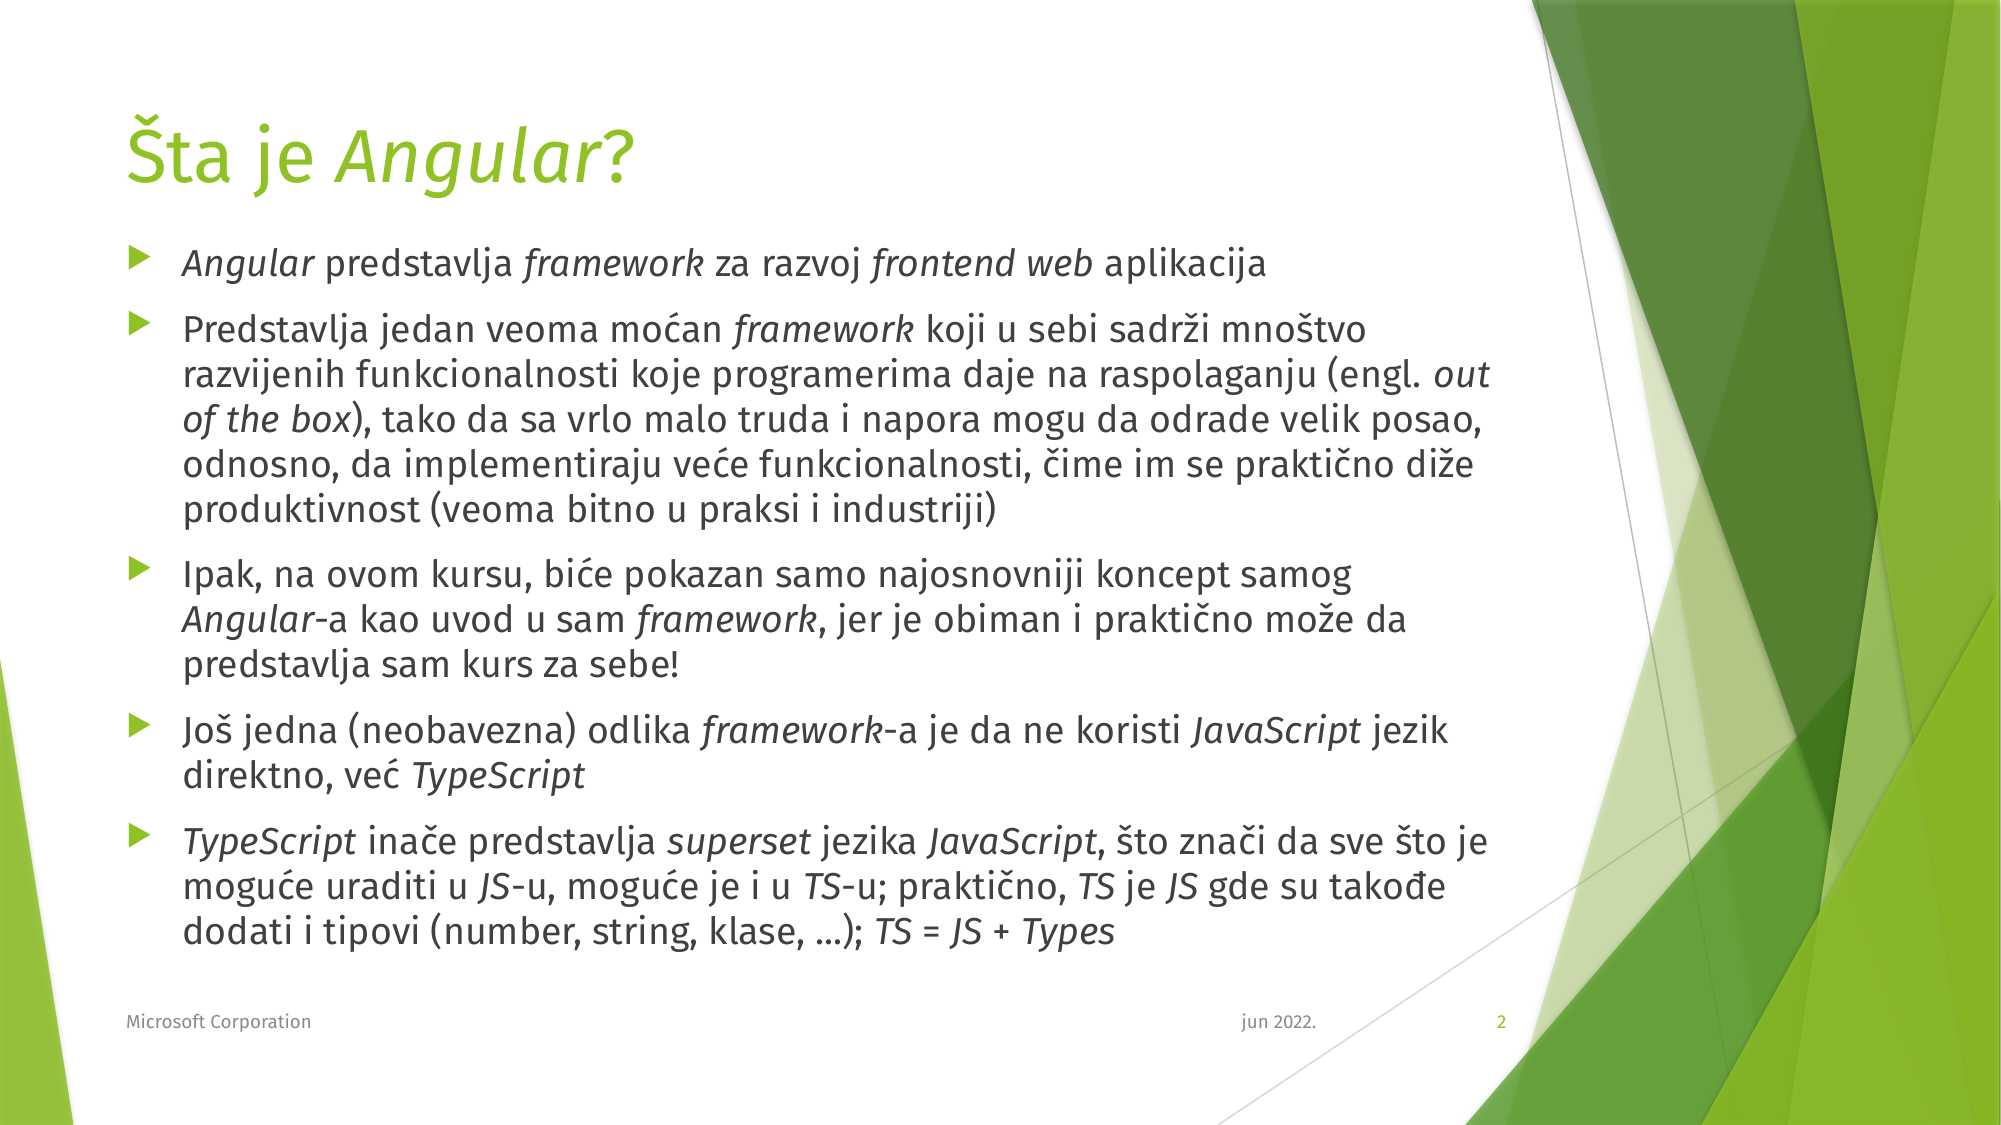

# Šta je Angular?
Angular predstavlja framework za razvoj frontend web aplikacija
Predstavlja jedan veoma moćan framework koji u sebi sadrži mnoštvo razvijenih funkcionalnosti koje programerima daje na raspolaganju (engl. out of the box), tako da sa vrlo malo truda i napora mogu da odrade velik posao, odnosno, da implementiraju veće funkcionalnosti, čime im se praktično diže produktivnost (veoma bitno u praksi i industriji)
Ipak, na ovom kursu, biće pokazan samo najosnovniji koncept samog Angular-a kao uvod u sam framework, jer je obiman i praktično može da predstavlja sam kurs za sebe!
Još jedna (neobavezna) odlika framework-a je da ne koristi JavaScript jezik direktno, već TypeScript
TypeScript inače predstavlja superset jezika JavaScript, što znači da sve što je moguće uraditi u JS-u, moguće je i u TS-u; praktično, TS je JS gde su takođe dodati i tipovi (number, string, klase, ...); TS = JS + Types
Microsoft Corporation
jun 2022.
2